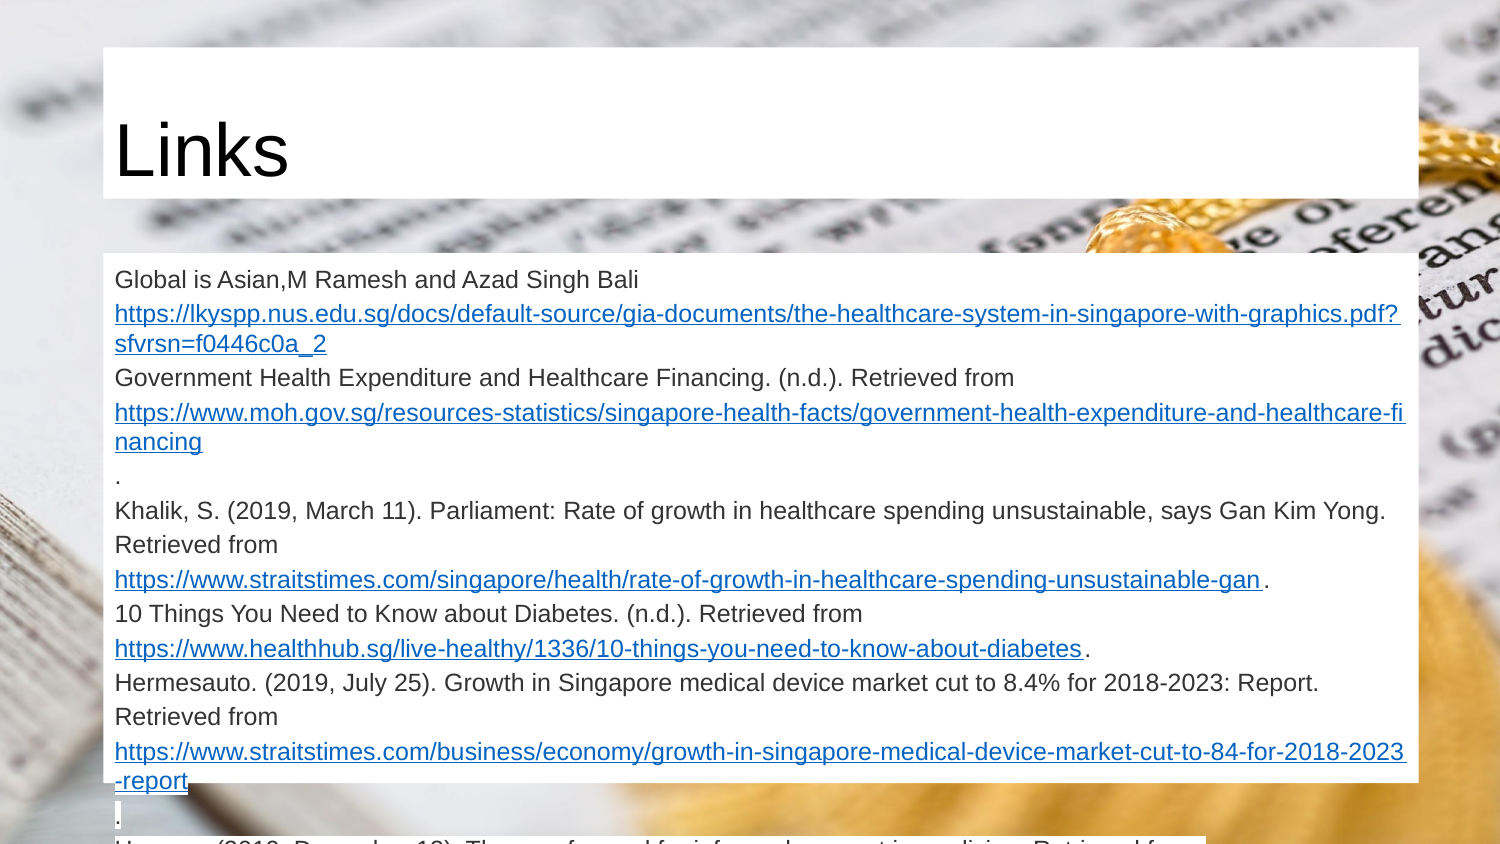

# Links
Global is Asian,M Ramesh and Azad Singh Bali
https://lkyspp.nus.edu.sg/docs/default-source/gia-documents/the-healthcare-system-in-singapore-with-graphics.pdf?sfvrsn=f0446c0a_2
Government Health Expenditure and Healthcare Financing. (n.d.). Retrieved from https://www.moh.gov.sg/resources-statistics/singapore-health-facts/government-health-expenditure-and-healthcare-financing.
Khalik, S. (2019, March 11). Parliament: Rate of growth in healthcare spending unsustainable, says Gan Kim Yong. Retrieved from https://www.straitstimes.com/singapore/health/rate-of-growth-in-healthcare-spending-unsustainable-gan.
10 Things You Need to Know about Diabetes. (n.d.). Retrieved from https://www.healthhub.sg/live-healthy/1336/10-things-you-need-to-know-about-diabetes.
Hermesauto. (2019, July 25). Growth in Singapore medical device market cut to 8.4% for 2018-2023: Report. Retrieved from https://www.straitstimes.com/business/economy/growth-in-singapore-medical-device-market-cut-to-84-for-2018-2023-report.
Hermes. (2019, December 13). The way forward for informed consent in medicine. Retrieved from https://www.straitstimes.com/opinion/the-way-forward-for-informed-consent-in-medicine.
Chart of the Day: Singapore's medical device market value to hit $1.3b by 2023. (n.d.). Retrieved from https://sbr.com.sg/healthcare/news/chart-day-singapores-medical-device-market-value-hit-13b-2023.